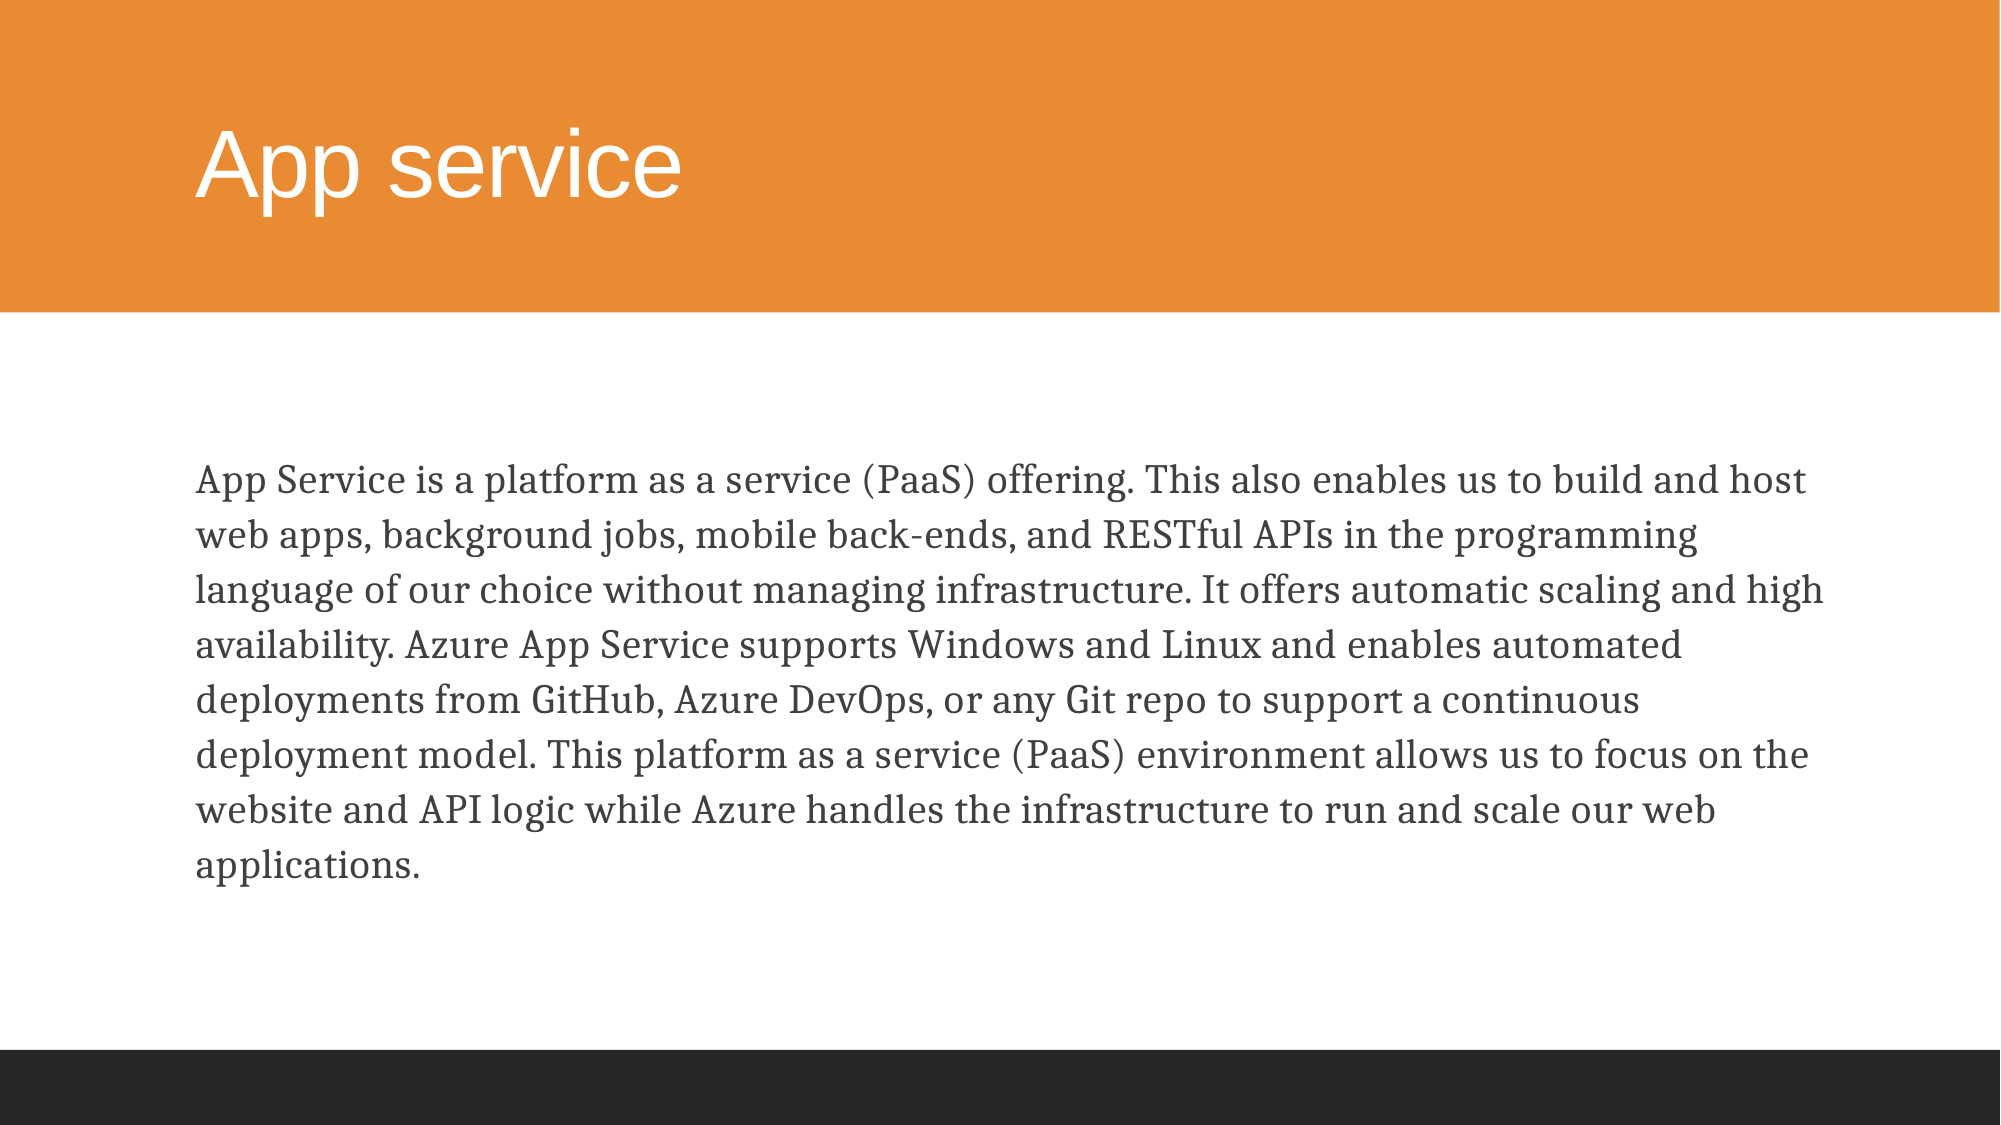

# App service
App Service is a platform as a service (PaaS) offering. This also enables us to build and host web apps, background jobs, mobile back-ends, and RESTful APIs in the programming language of our choice without managing infrastructure. It offers automatic scaling and high availability. Azure App Service supports Windows and Linux and enables automated deployments from GitHub, Azure DevOps, or any Git repo to support a continuous deployment model. This platform as a service (PaaS) environment allows us to focus on the website and API logic while Azure handles the infrastructure to run and scale our web applications.